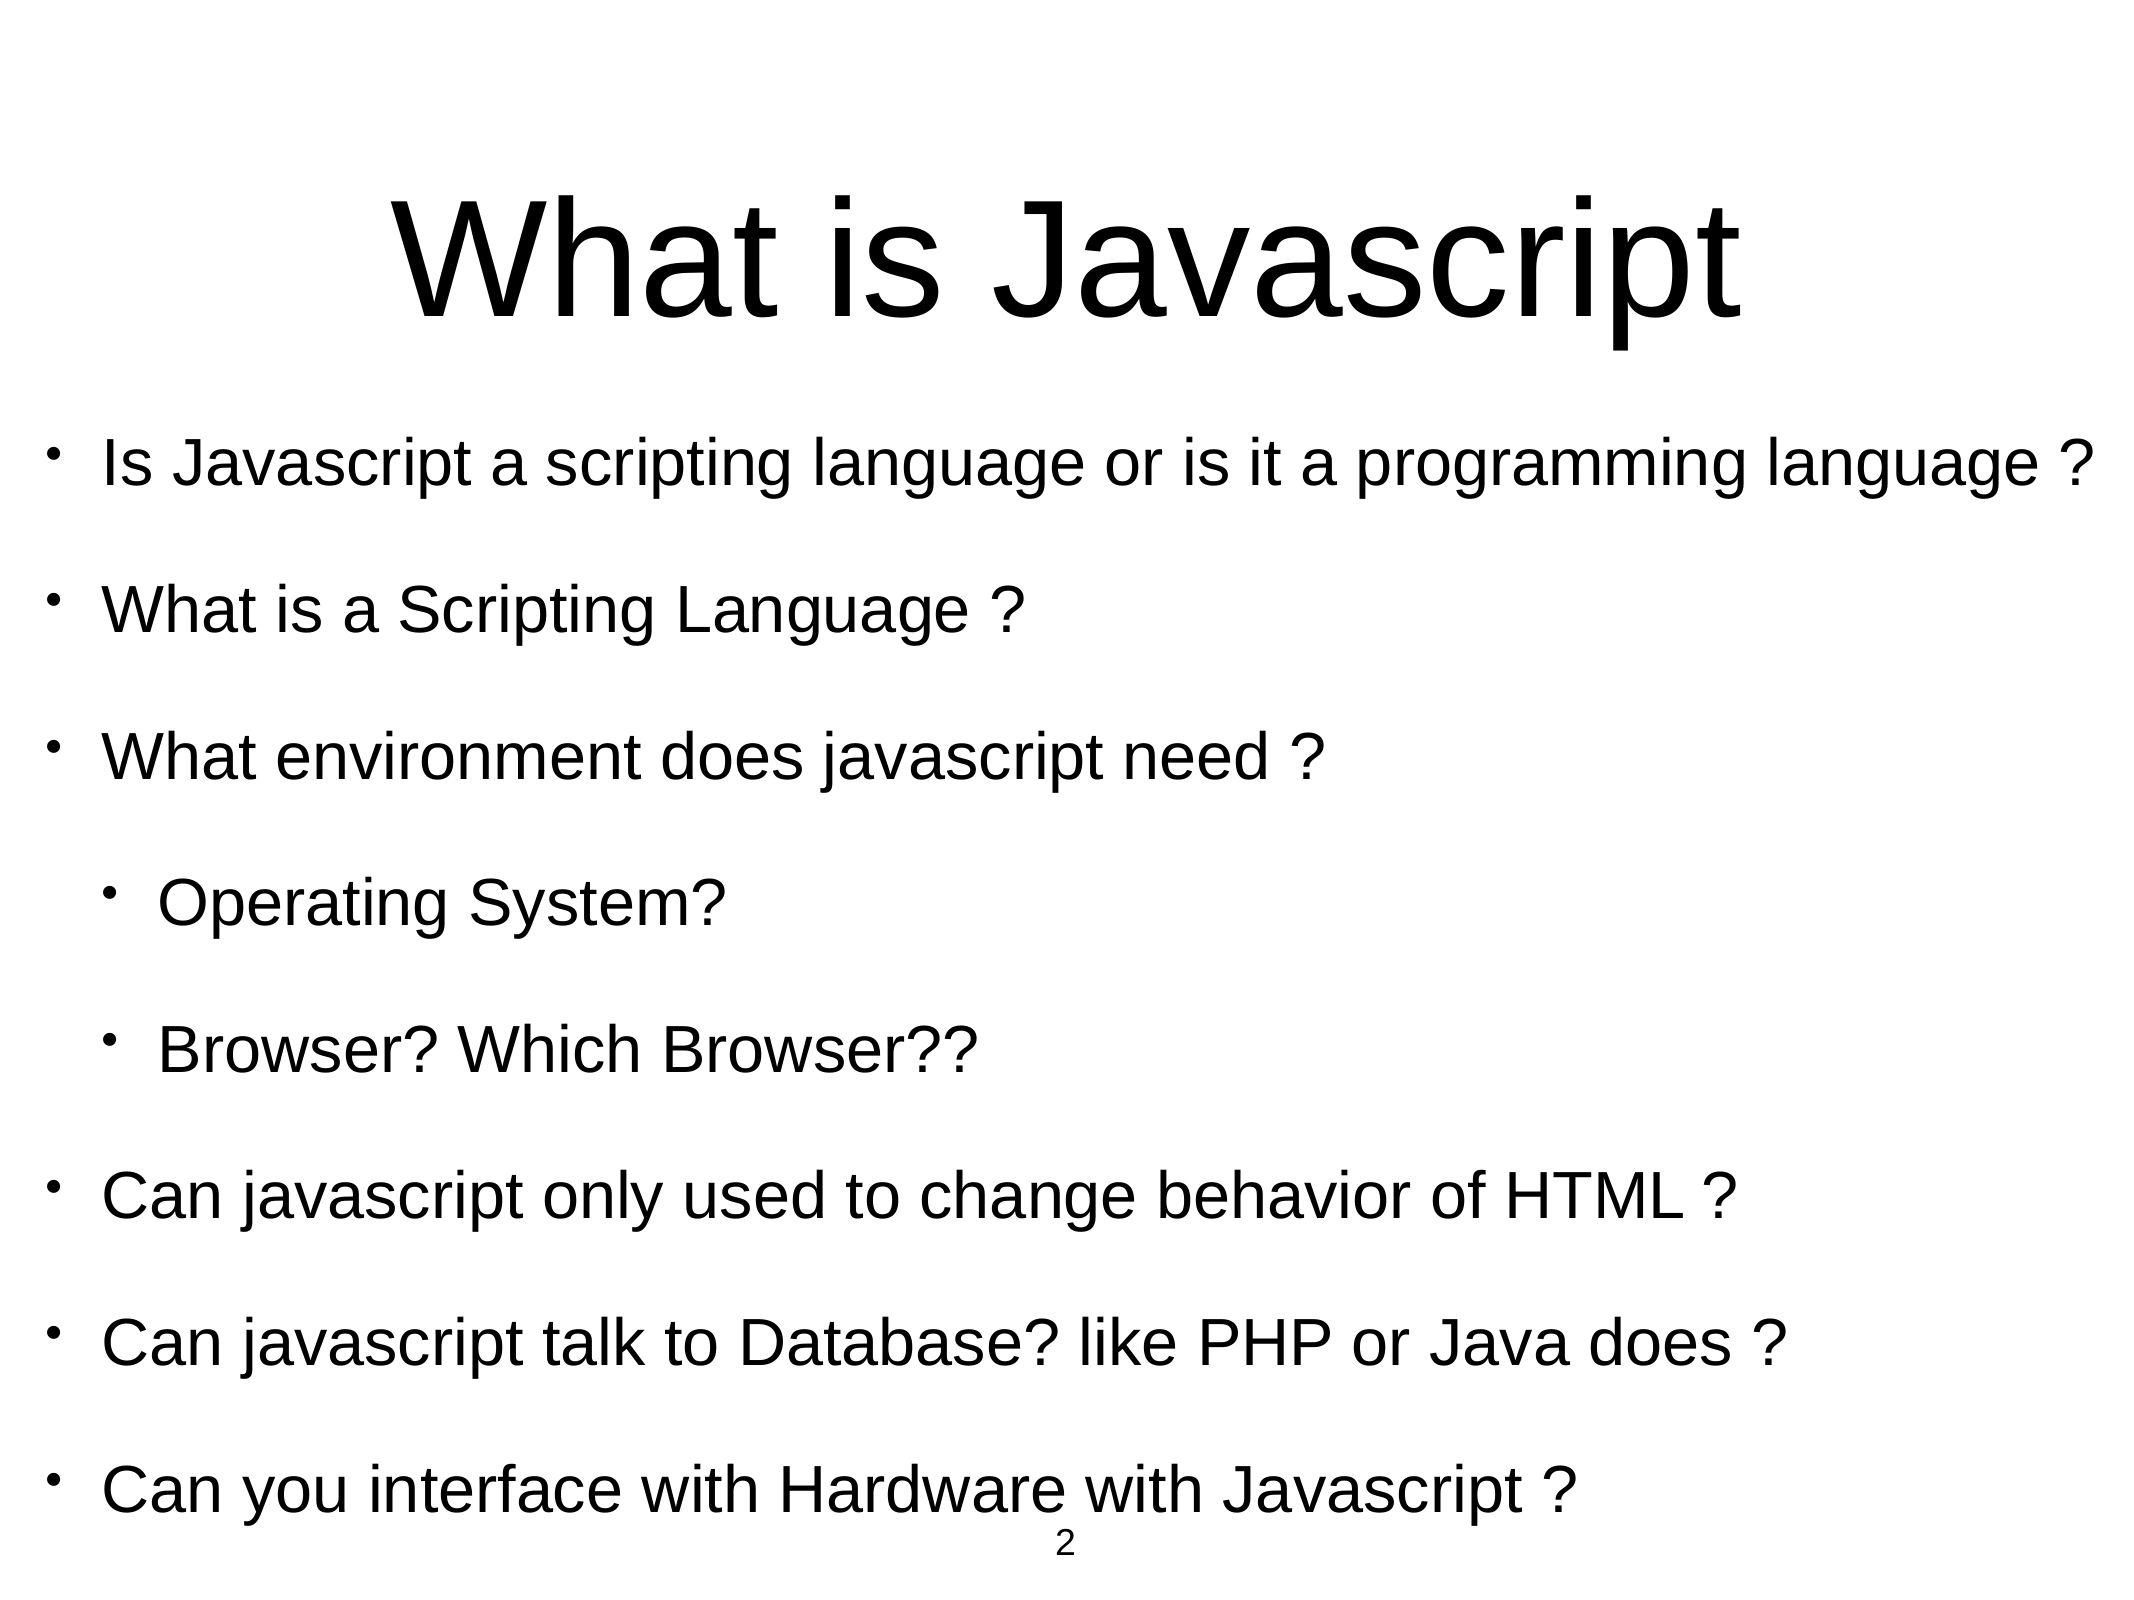

# What is Javascript
Is Javascript a scripting language or is it a programming language ?
What is a Scripting Language ?
What environment does javascript need ?
Operating System?
Browser? Which Browser??
Can javascript only used to change behavior of HTML ?
Can javascript talk to Database? like PHP or Java does ?
Can you interface with Hardware with Javascript ?
2